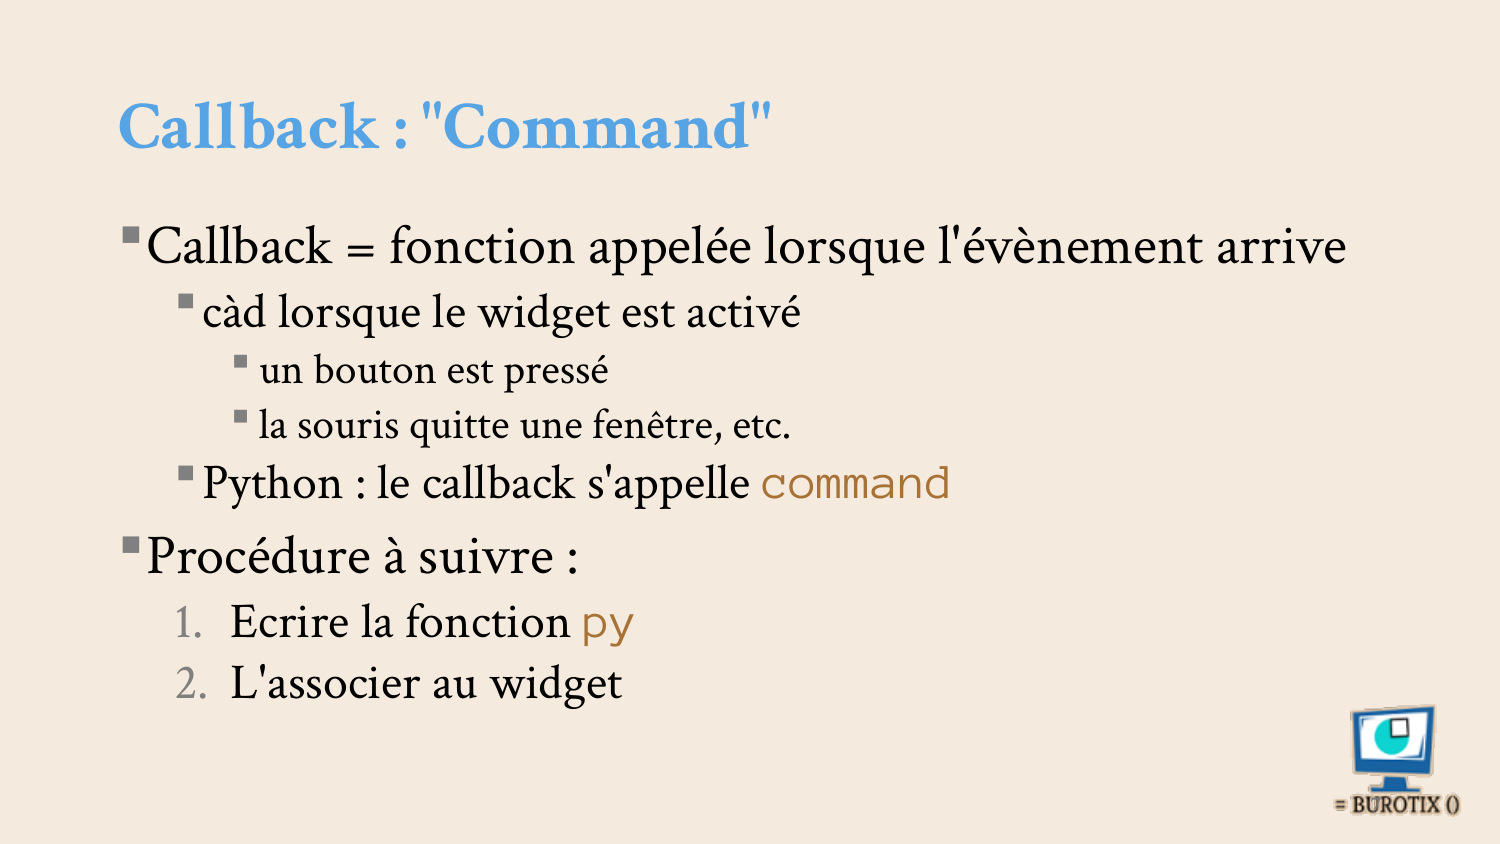

# Callback : "Command"
Callback = fonction appelée lorsque l'évènement arrive
càd lorsque le widget est activé
un bouton est pressé
la souris quitte une fenêtre, etc.
Python : le callback s'appelle command
Procédure à suivre :
Ecrire la fonction py
L'associer au widget

7